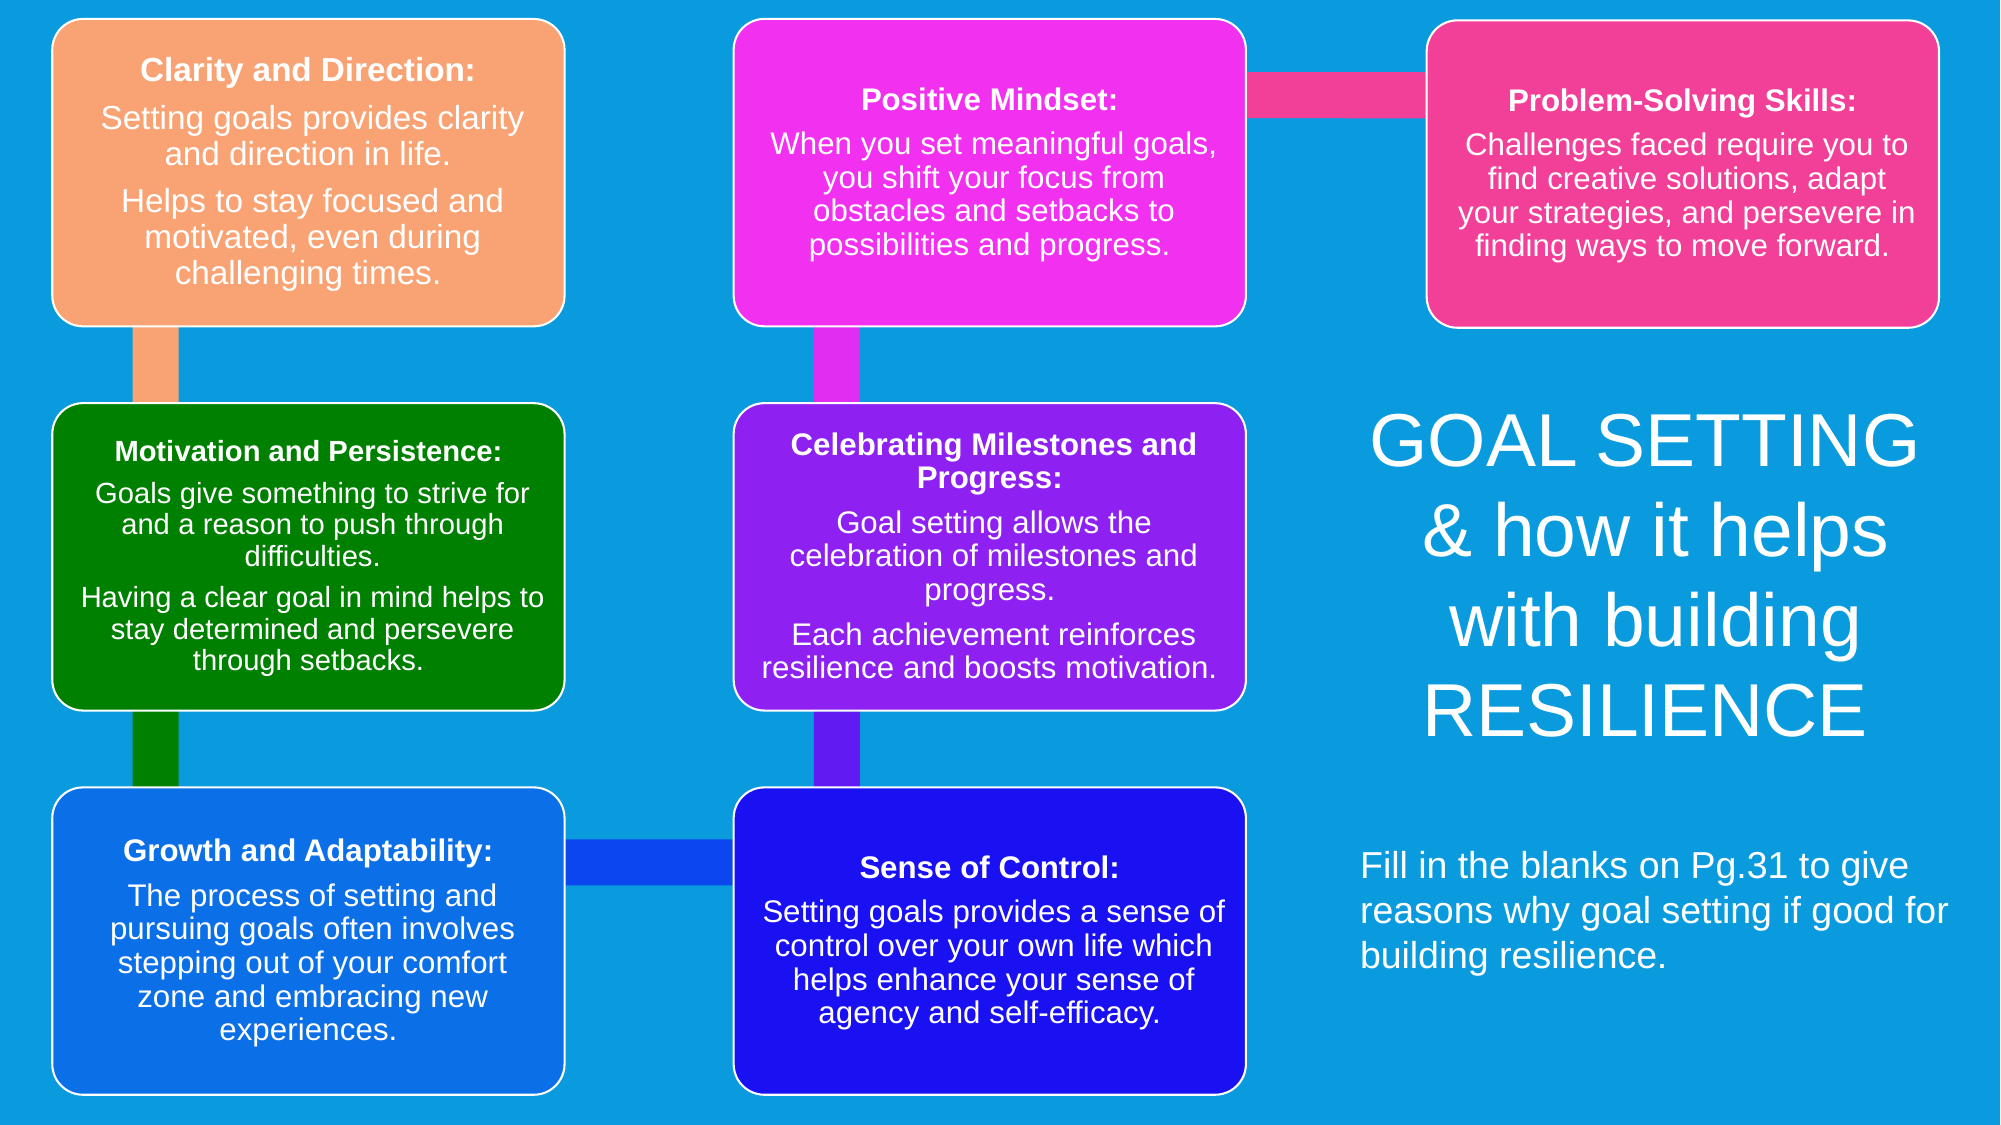

Clarity and Direction:
Setting goals provides clarity and direction in life.
Helps to stay focused and motivated, even during challenging times.
Motivation and Persistence:
Goals give something to strive for and a reason to push through difficulties.
Having a clear goal in mind helps to stay determined and persevere through setbacks.
Growth and Adaptability:
The process of setting and pursuing goals often involves stepping out of your comfort zone and embracing new experiences.
Sense of Control:
Setting goals provides a sense of control over your own life which helps enhance your sense of agency and self-efficacy.
Celebrating Milestones and Progress:
Goal setting allows the celebration of milestones and progress.
Each achievement reinforces resilience and boosts motivation.
Positive Mindset:
When you set meaningful goals, you shift your focus from obstacles and setbacks to possibilities and progress.
Problem-Solving Skills:
Challenges faced require you to find creative solutions, adapt your strategies, and persevere in finding ways to move forward.
GOAL SETTING
& how it helps with building RESILIENCE

Fill in the blanks on Pg.31 to give reasons why goal setting if good for building resilience.